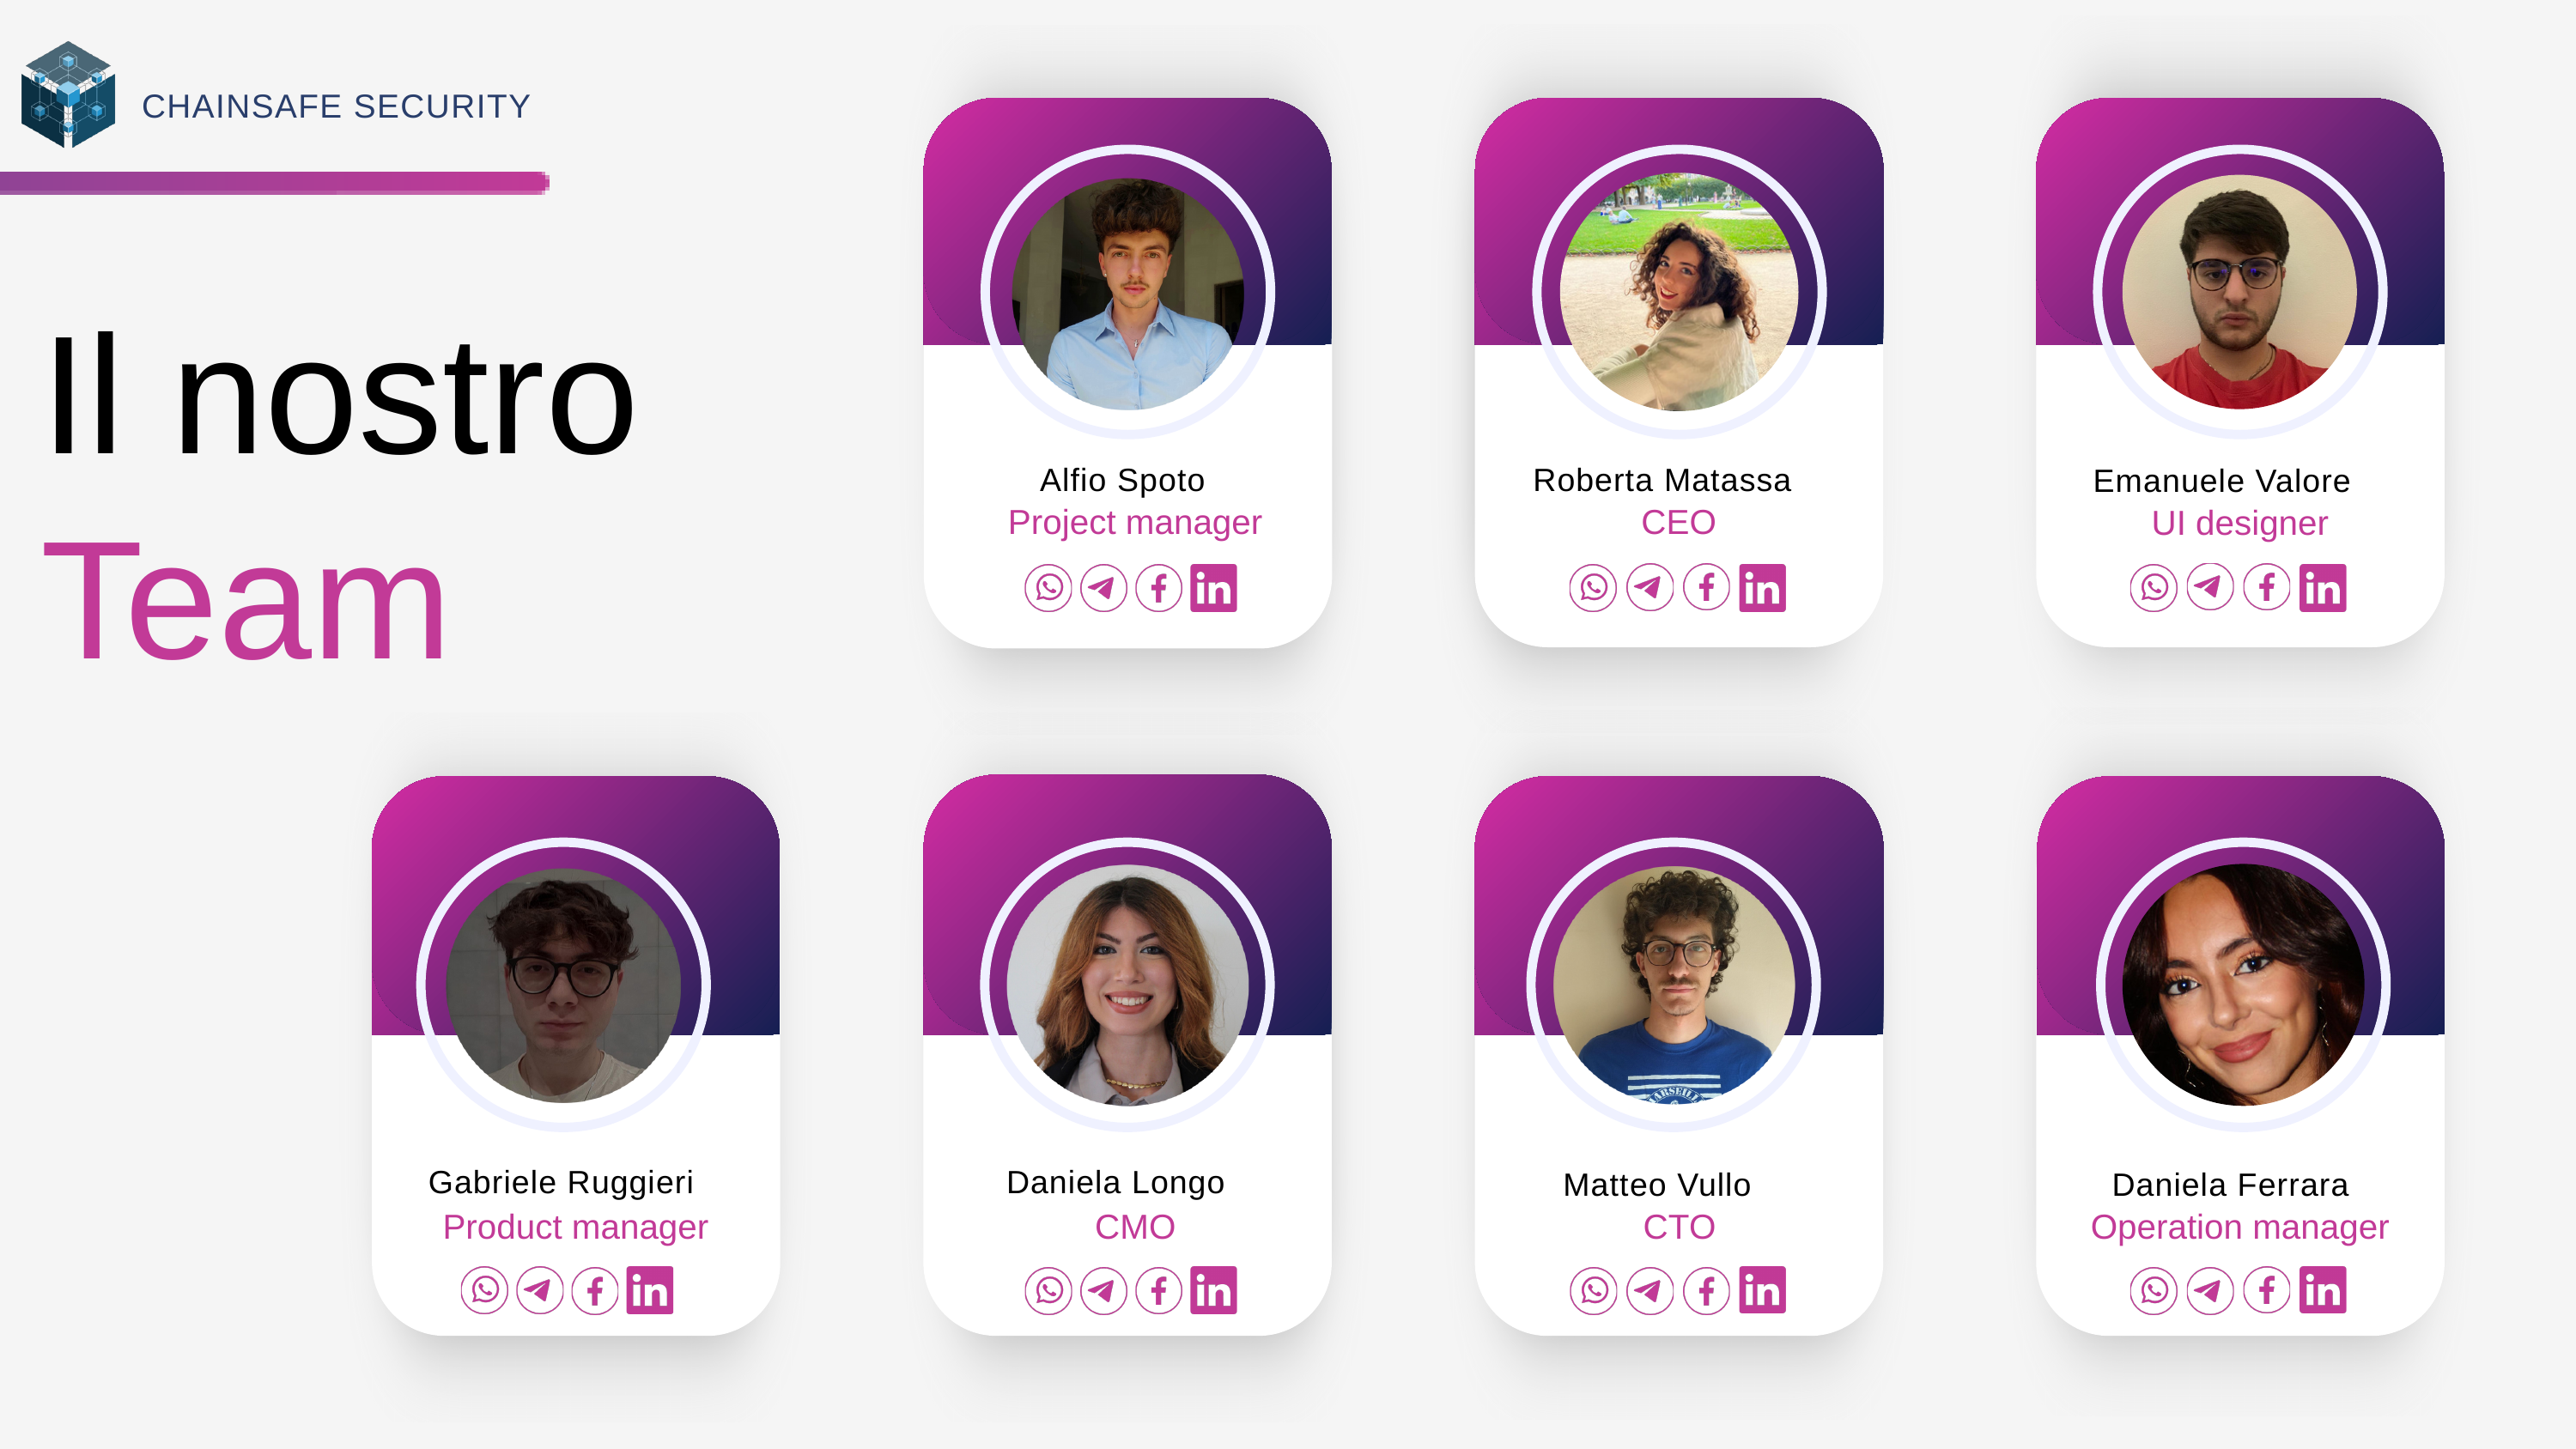

CHAINSAFE SECURITY

Il nostro
Team
Alfio Spoto
Roberta Matassa
Emanuele Valore
Project manager
CEO
UI designer

Gabriele Ruggieri
Daniela Longo
Matteo Vullo
Daniela Ferrara
Product manager
CMO
CTO
Operation manager